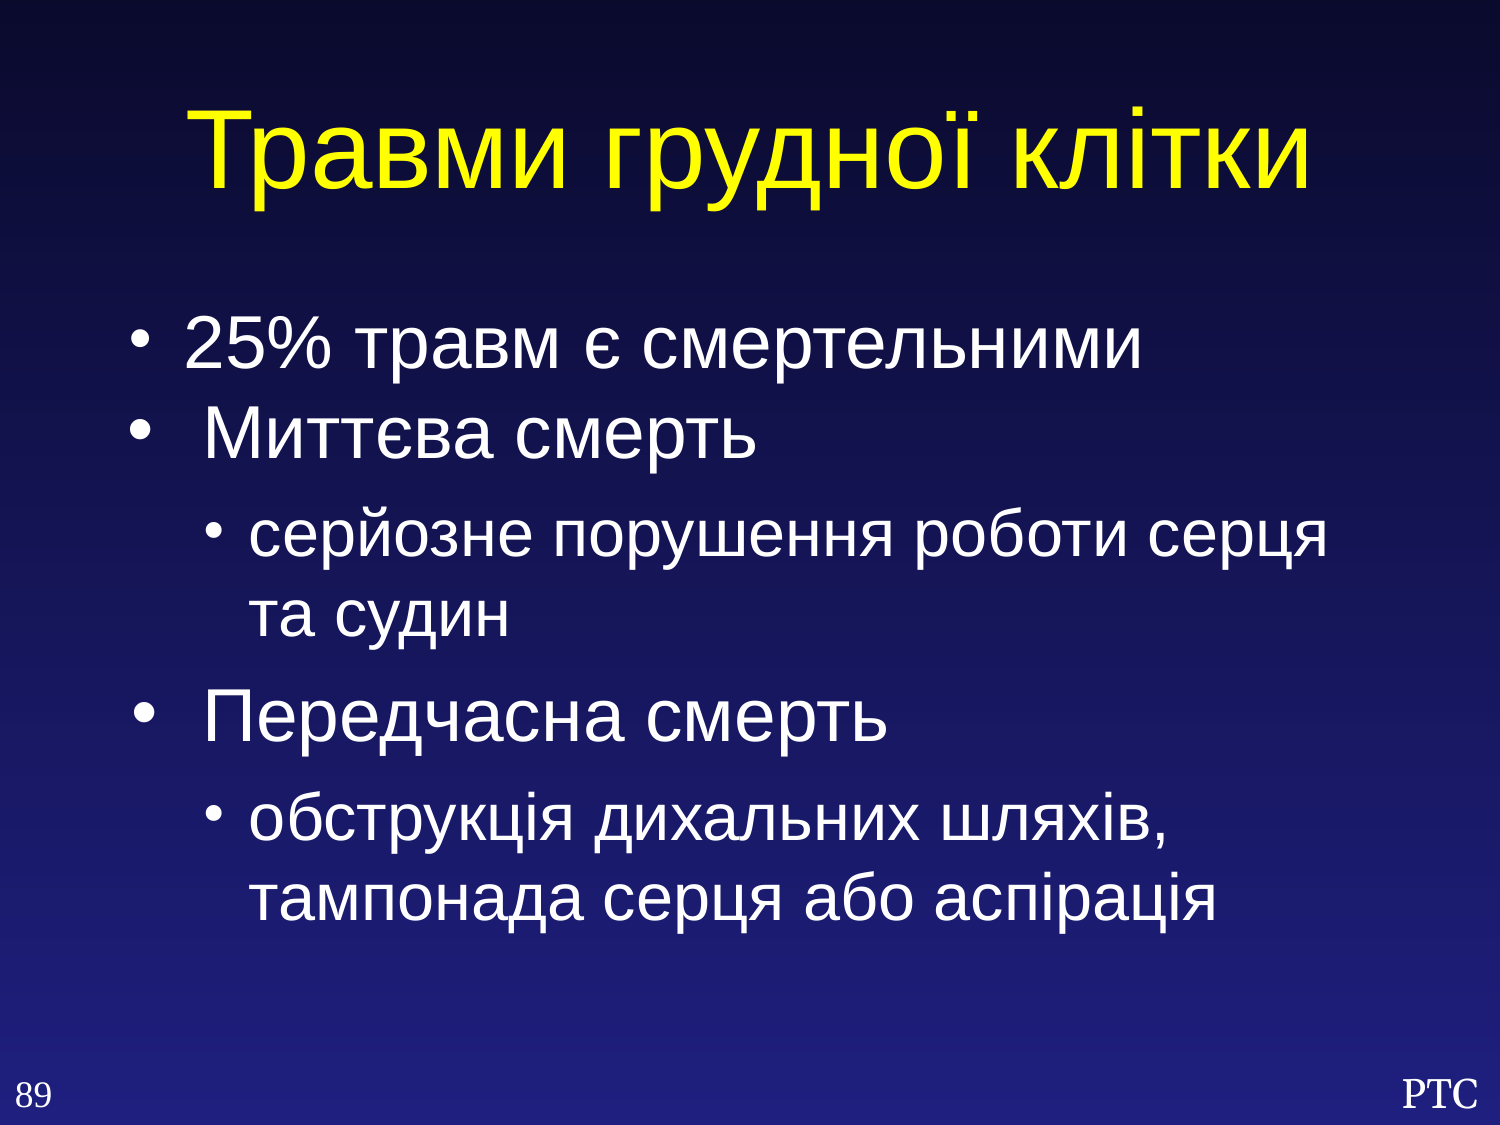

Травми грудної клітки
25% травм є смертельними
Миттєва смерть
серйозне порушення роботи серця та судин
Передчасна смерть
обструкція дихальних шляхів, тампонада серця або аспірація
89